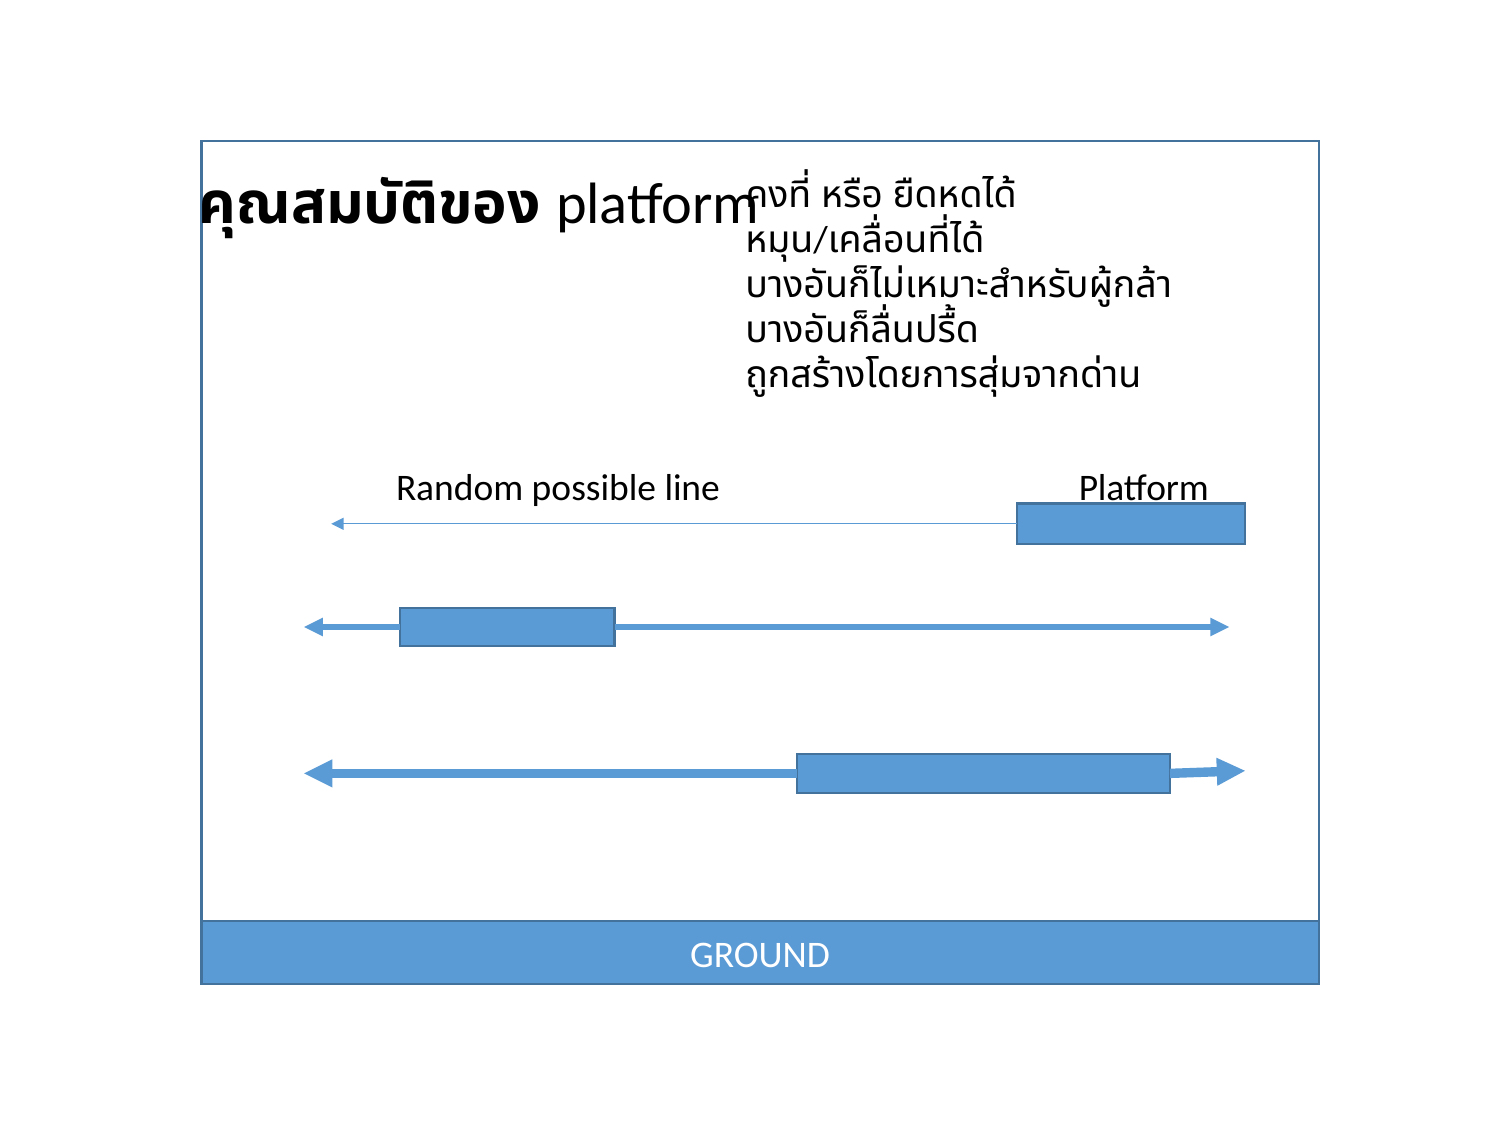

คุณสมบัติของ platform
คงที่ หรือ ยืดหดได้
หมุน/เคลื่อนที่ได้
บางอันก็ไม่เหมาะสำหรับผู้กล้า
บางอันก็ลื่นปรื้ด
ถูกสร้างโดยการสุ่มจากด่าน
Random possible line
Platform

GROUND